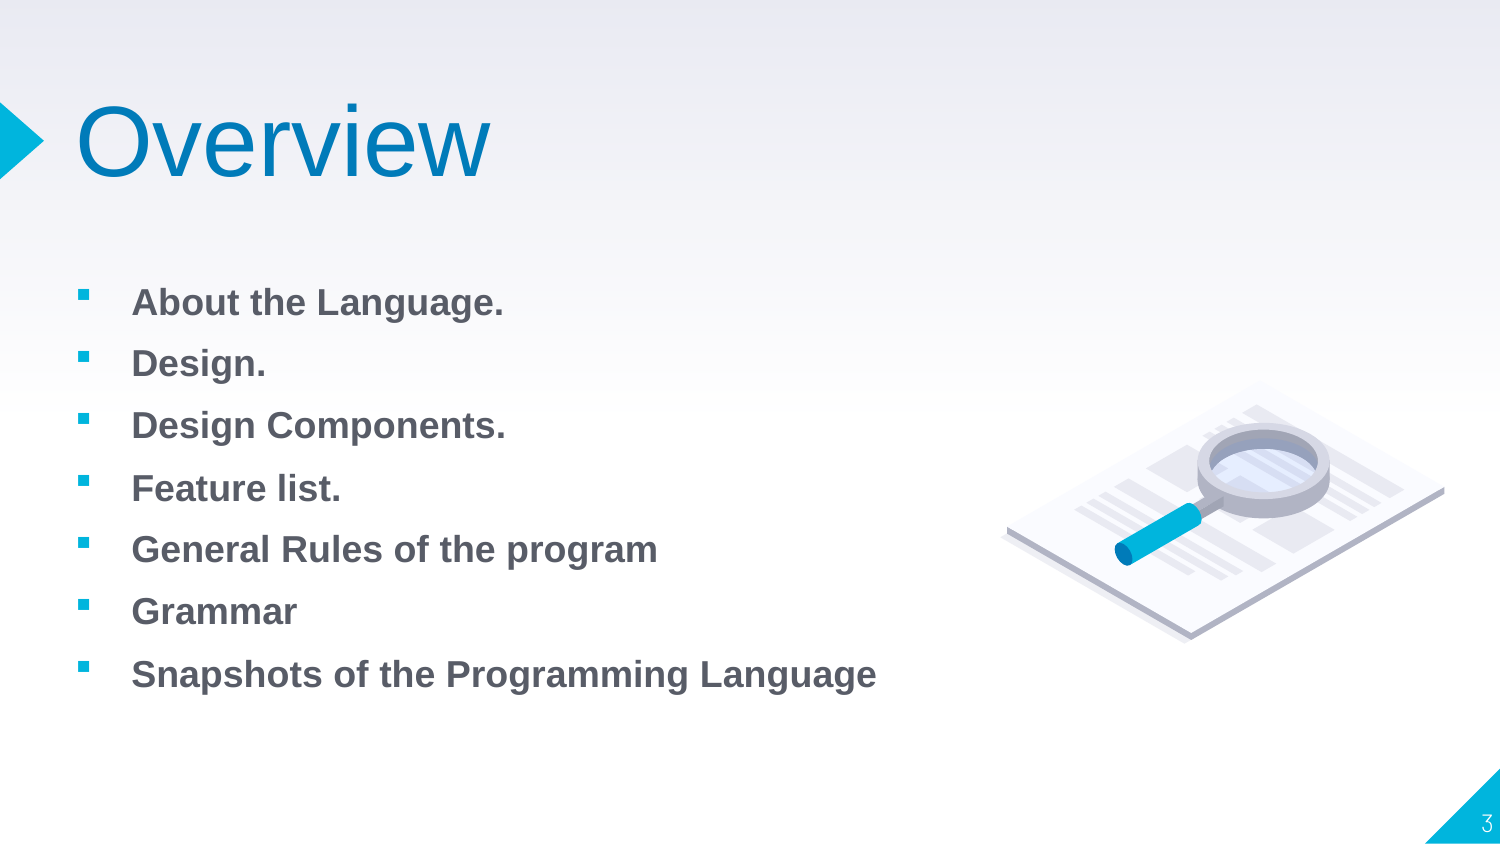

# Overview

About the Language.
Design.
Design Components.
Feature list.
General Rules of the program
Grammar
Snapshots of the Programming Language

3